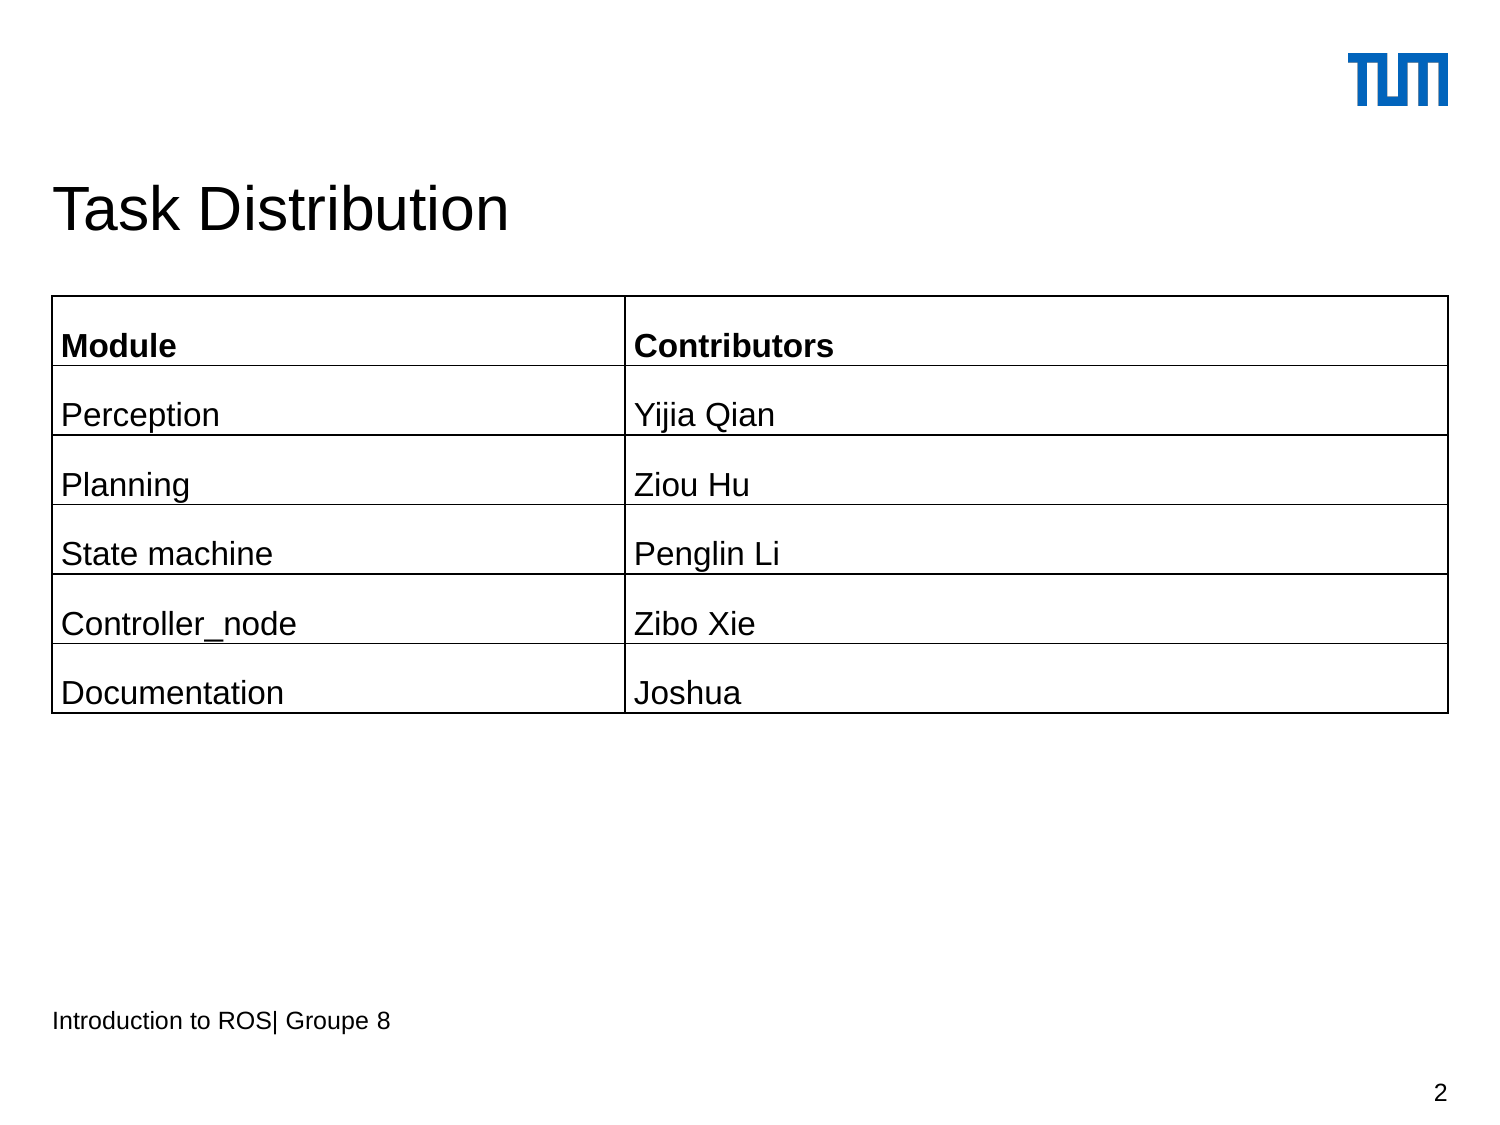

# Task Distribution
| Module | Contributors |
| --- | --- |
| Perception | Yijia Qian |
| Planning | Ziou Hu |
| State machine | Penglin Li |
| Controller\_node | Zibo Xie |
| Documentation | Joshua |
Introduction to ROS| Groupe 8
2